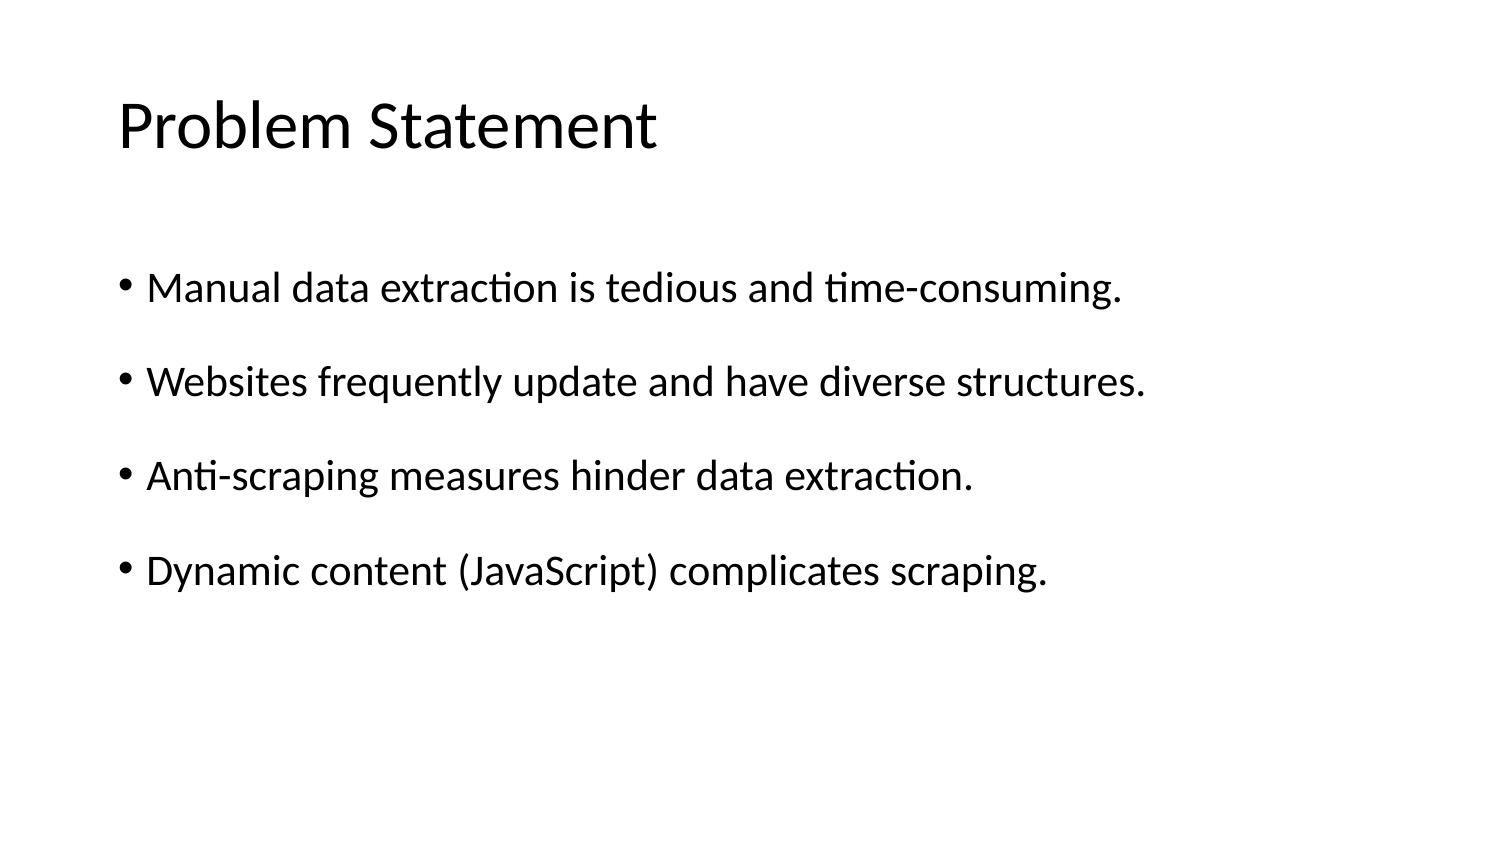

# Problem Statement
Manual data extraction is tedious and time-consuming.
Websites frequently update and have diverse structures.
Anti-scraping measures hinder data extraction.
Dynamic content (JavaScript) complicates scraping.